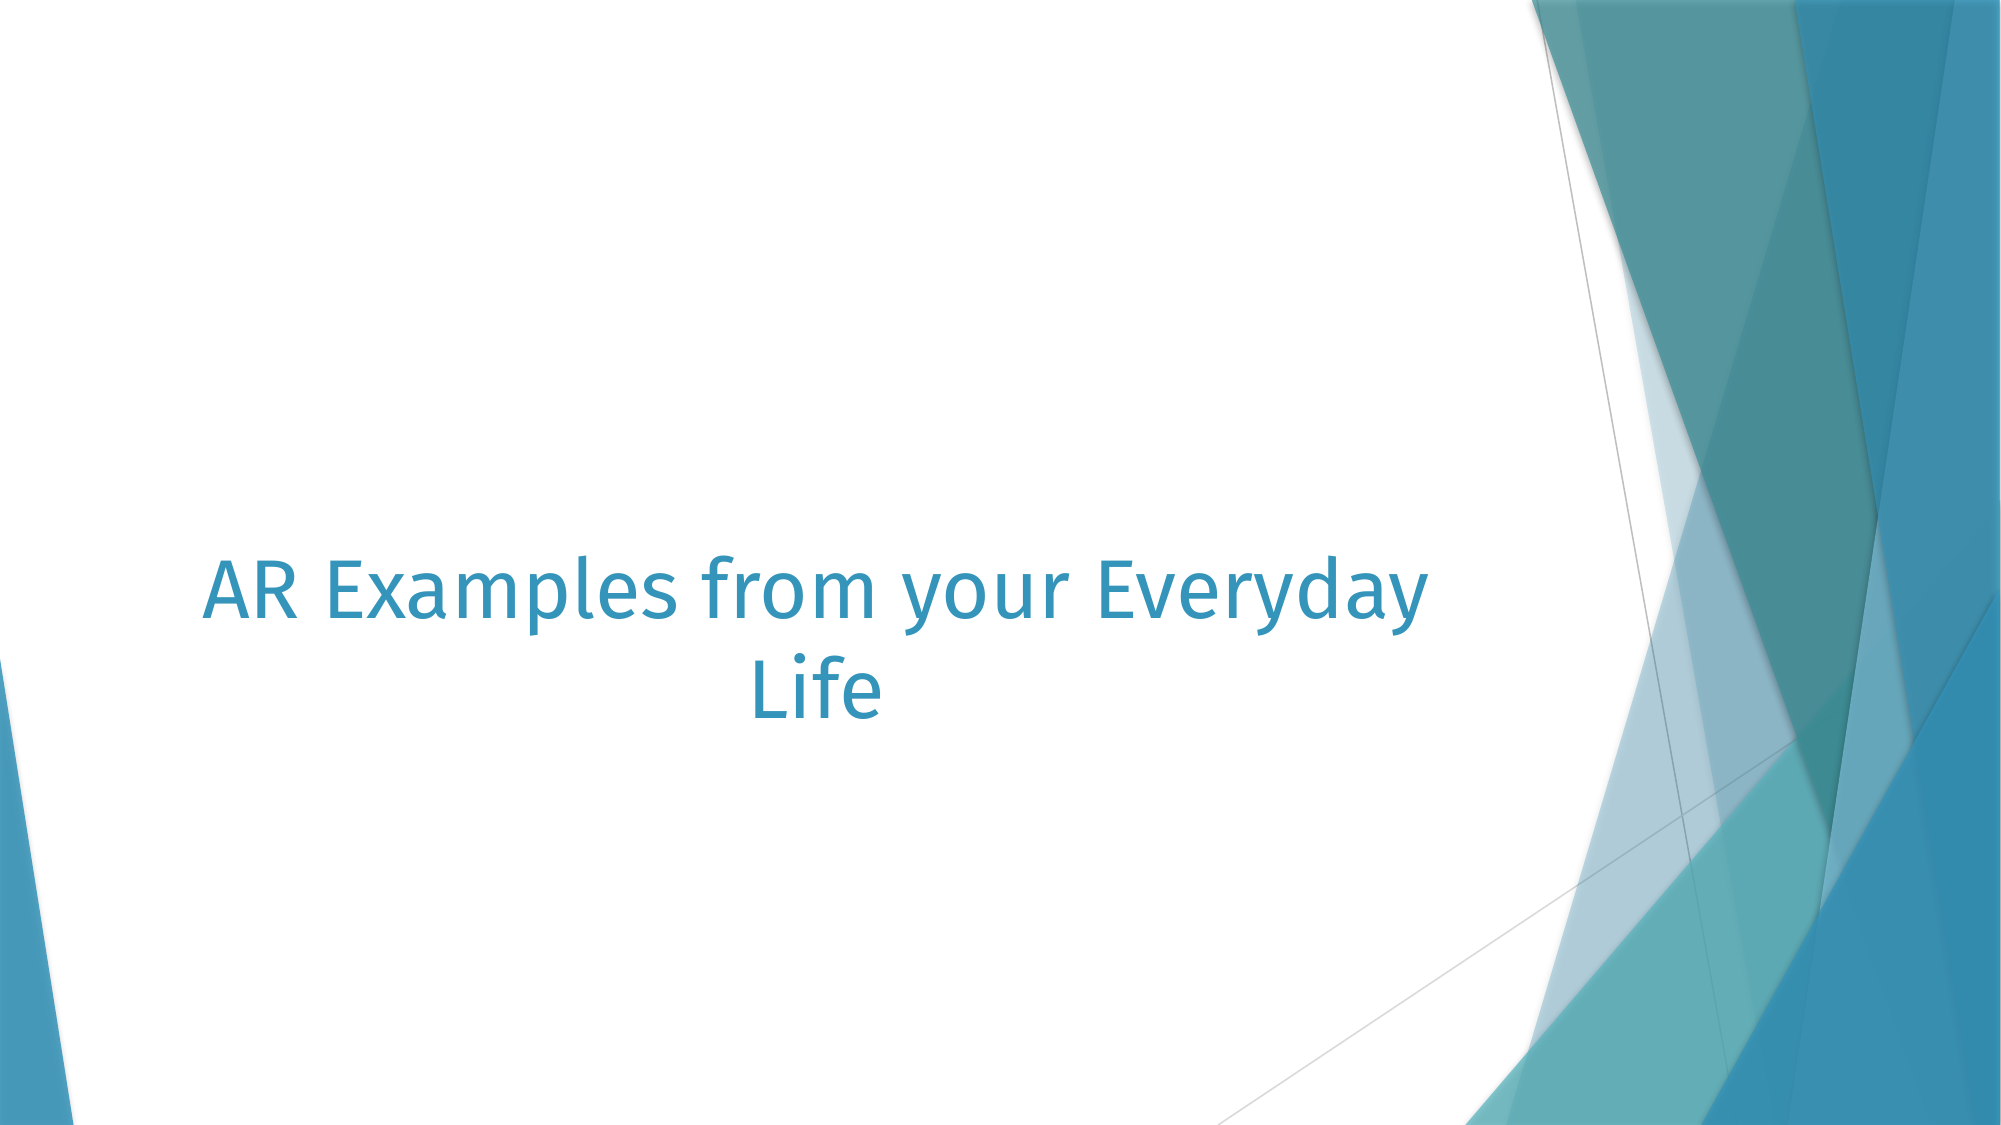

# AR Examples from your Everyday Life